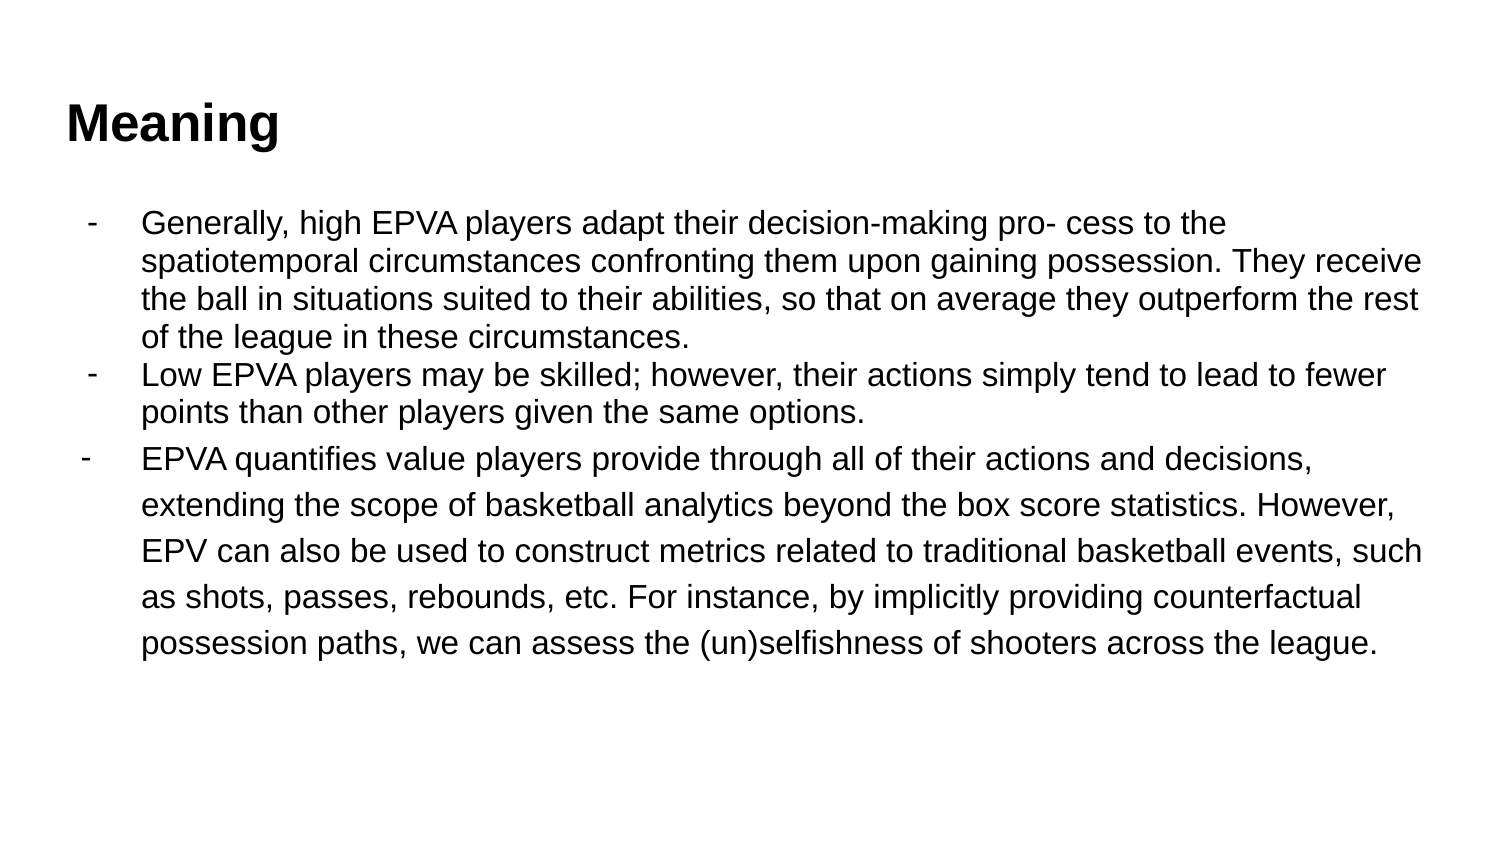

# Meaning
Generally, high EPVA players adapt their decision-making pro- cess to the spatiotemporal circumstances confronting them upon gaining possession. They receive the ball in situations suited to their abilities, so that on average they outperform the rest of the league in these circumstances.
Low EPVA players may be skilled; however, their actions simply tend to lead to fewer points than other players given the same options.
EPVA quantifies value players provide through all of their actions and decisions, extending the scope of basketball analytics beyond the box score statistics. However, EPV can also be used to construct metrics related to traditional basketball events, such as shots, passes, rebounds, etc. For instance, by implicitly providing counterfactual possession paths, we can assess the (un)selfishness of shooters across the league.